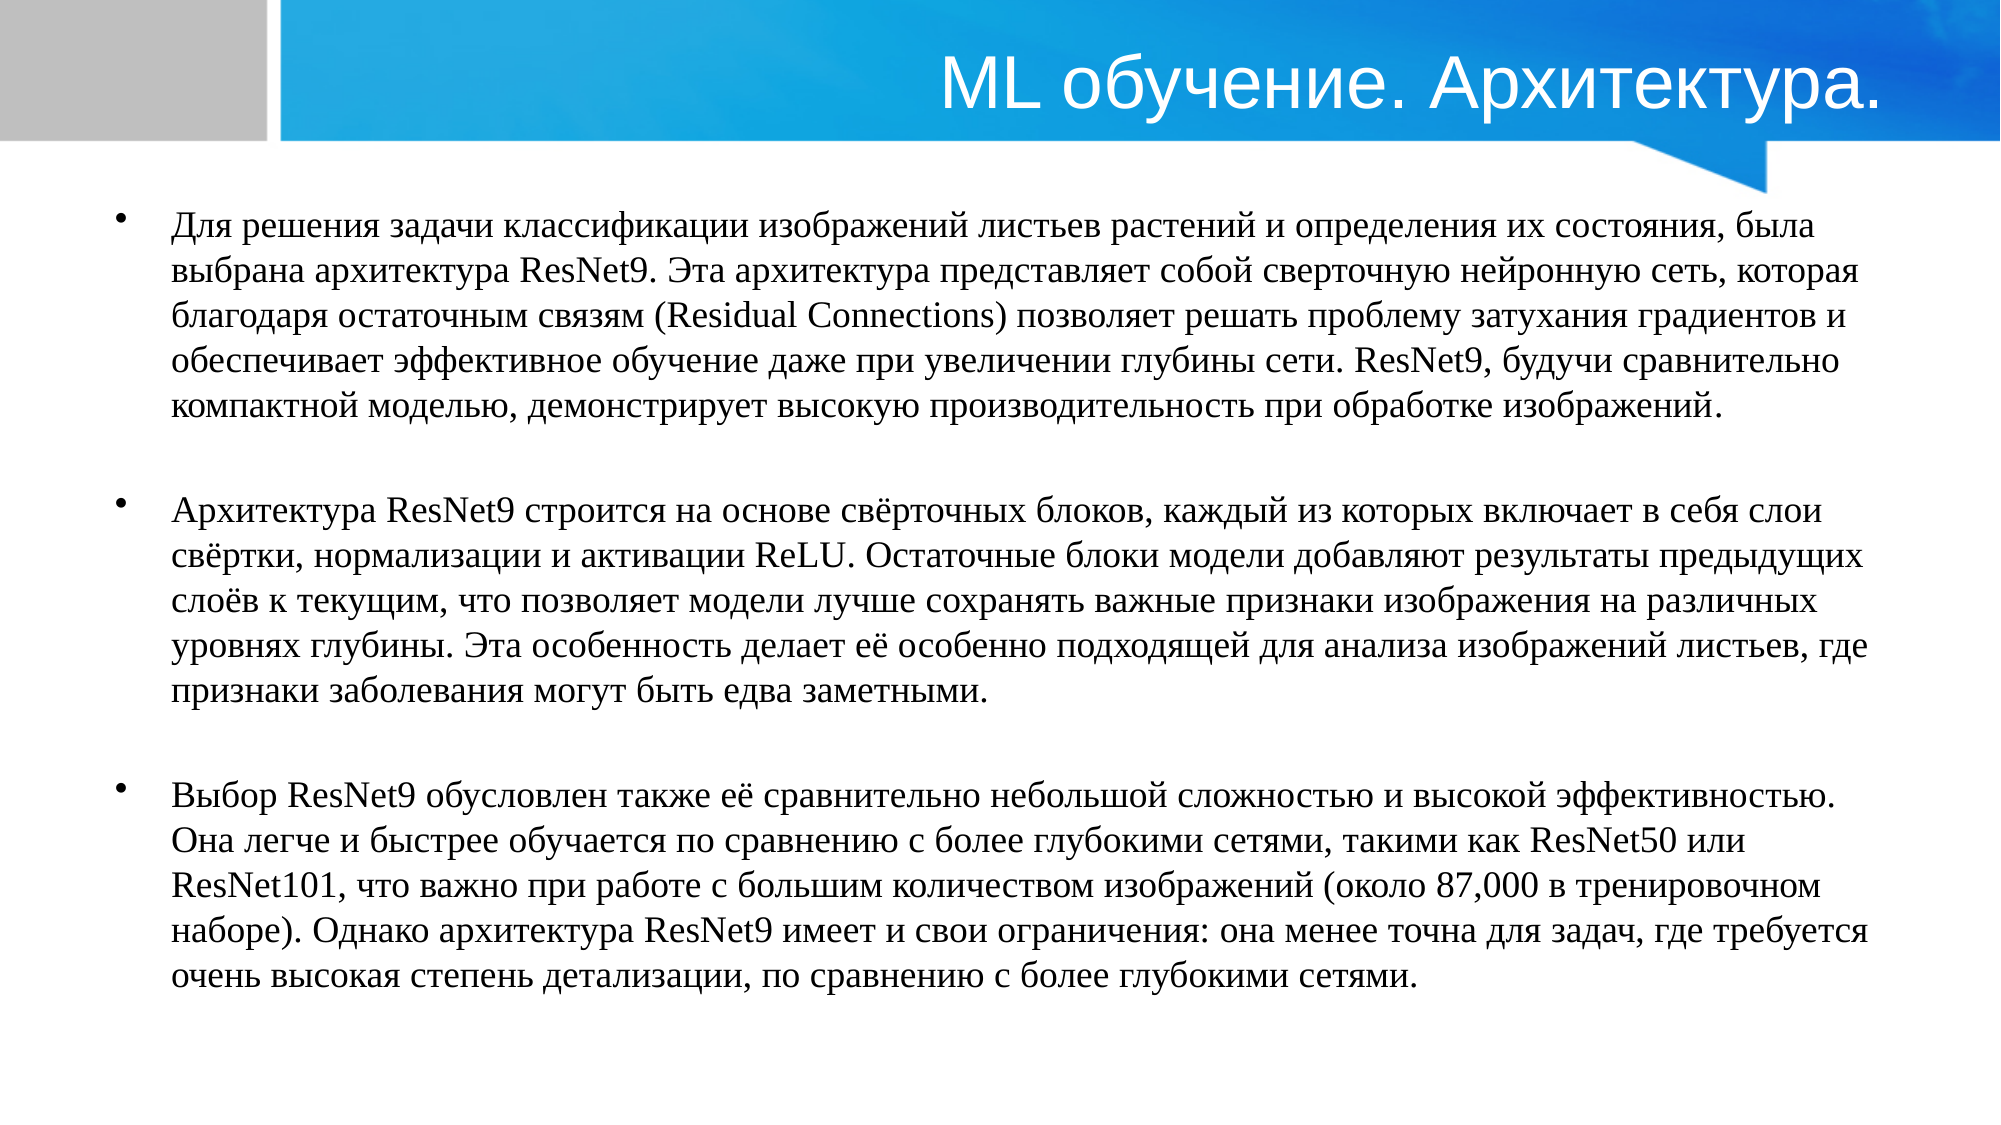

# ML обучение. Архитектура.
Для решения задачи классификации изображений листьев растений и определения их состояния, была выбрана архитектура ResNet9. Эта архитектура представляет собой сверточную нейронную сеть, которая благодаря остаточным связям (Residual Connections) позволяет решать проблему затухания градиентов и обеспечивает эффективное обучение даже при увеличении глубины сети. ResNet9, будучи сравнительно компактной моделью, демонстрирует высокую производительность при обработке изображений.

Архитектура ResNet9 строится на основе свёрточных блоков, каждый из которых включает в себя слои свёртки, нормализации и активации ReLU. Остаточные блоки модели добавляют результаты предыдущих слоёв к текущим, что позволяет модели лучше сохранять важные признаки изображения на различных уровнях глубины. Эта особенность делает её особенно подходящей для анализа изображений листьев, где признаки заболевания могут быть едва заметными.

Выбор ResNet9 обусловлен также её сравнительно небольшой сложностью и высокой эффективностью. Она легче и быстрее обучается по сравнению с более глубокими сетями, такими как ResNet50 или ResNet101, что важно при работе с большим количеством изображений (около 87,000 в тренировочном наборе). Однако архитектура ResNet9 имеет и свои ограничения: она менее точна для задач, где требуется очень высокая степень детализации, по сравнению с более глубокими сетями.